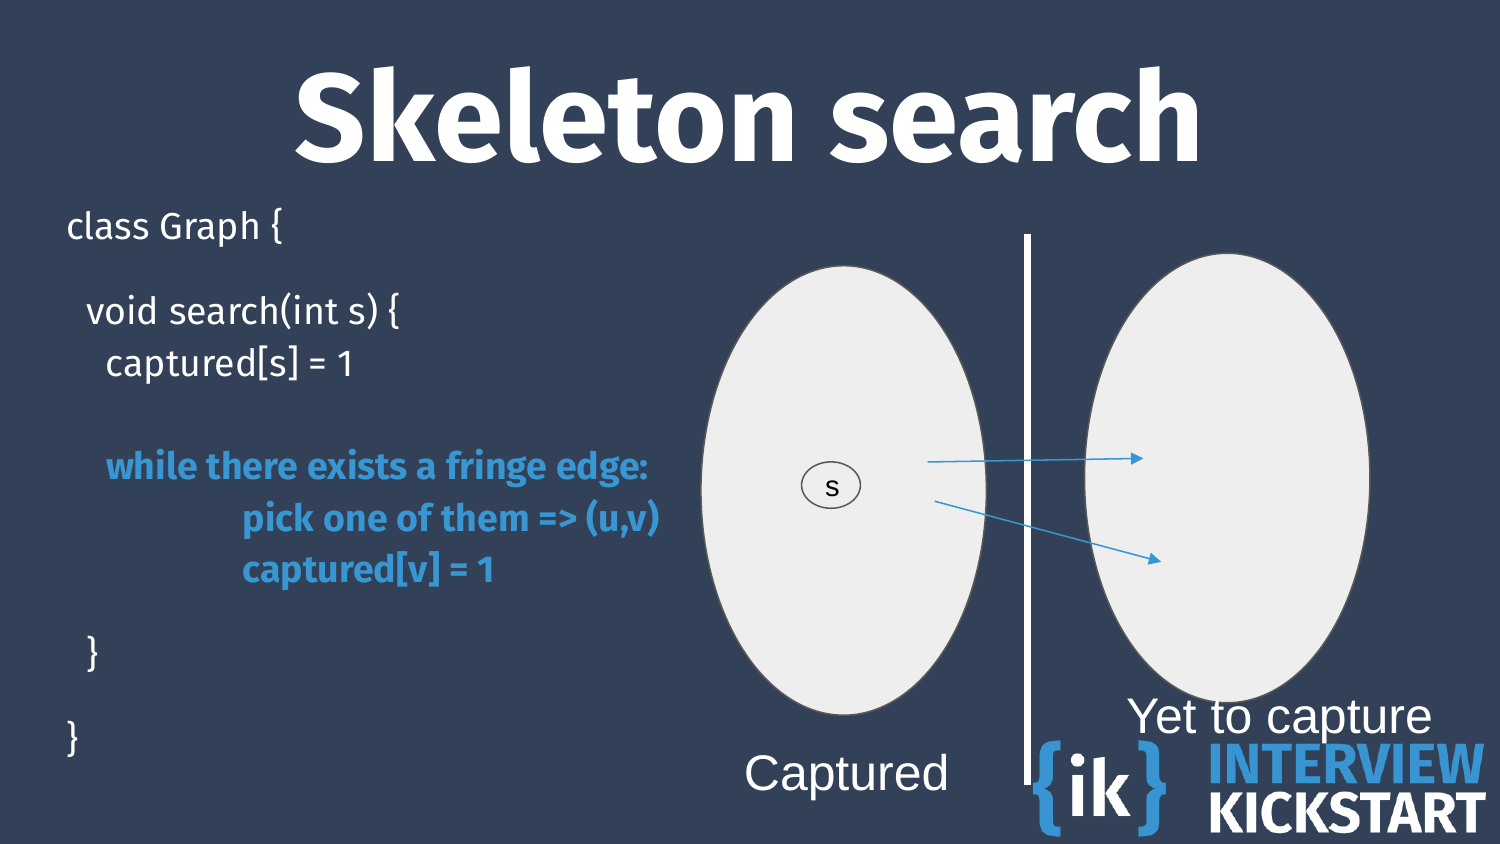

# Skeleton search
class Graph {
  void search(int s) {
    captured[s] = 1
    while there exists a fringe edge:
	   pick one of them => (u,v)
	   captured[v] = 1
  }
}

s
Yet to capture
Captured